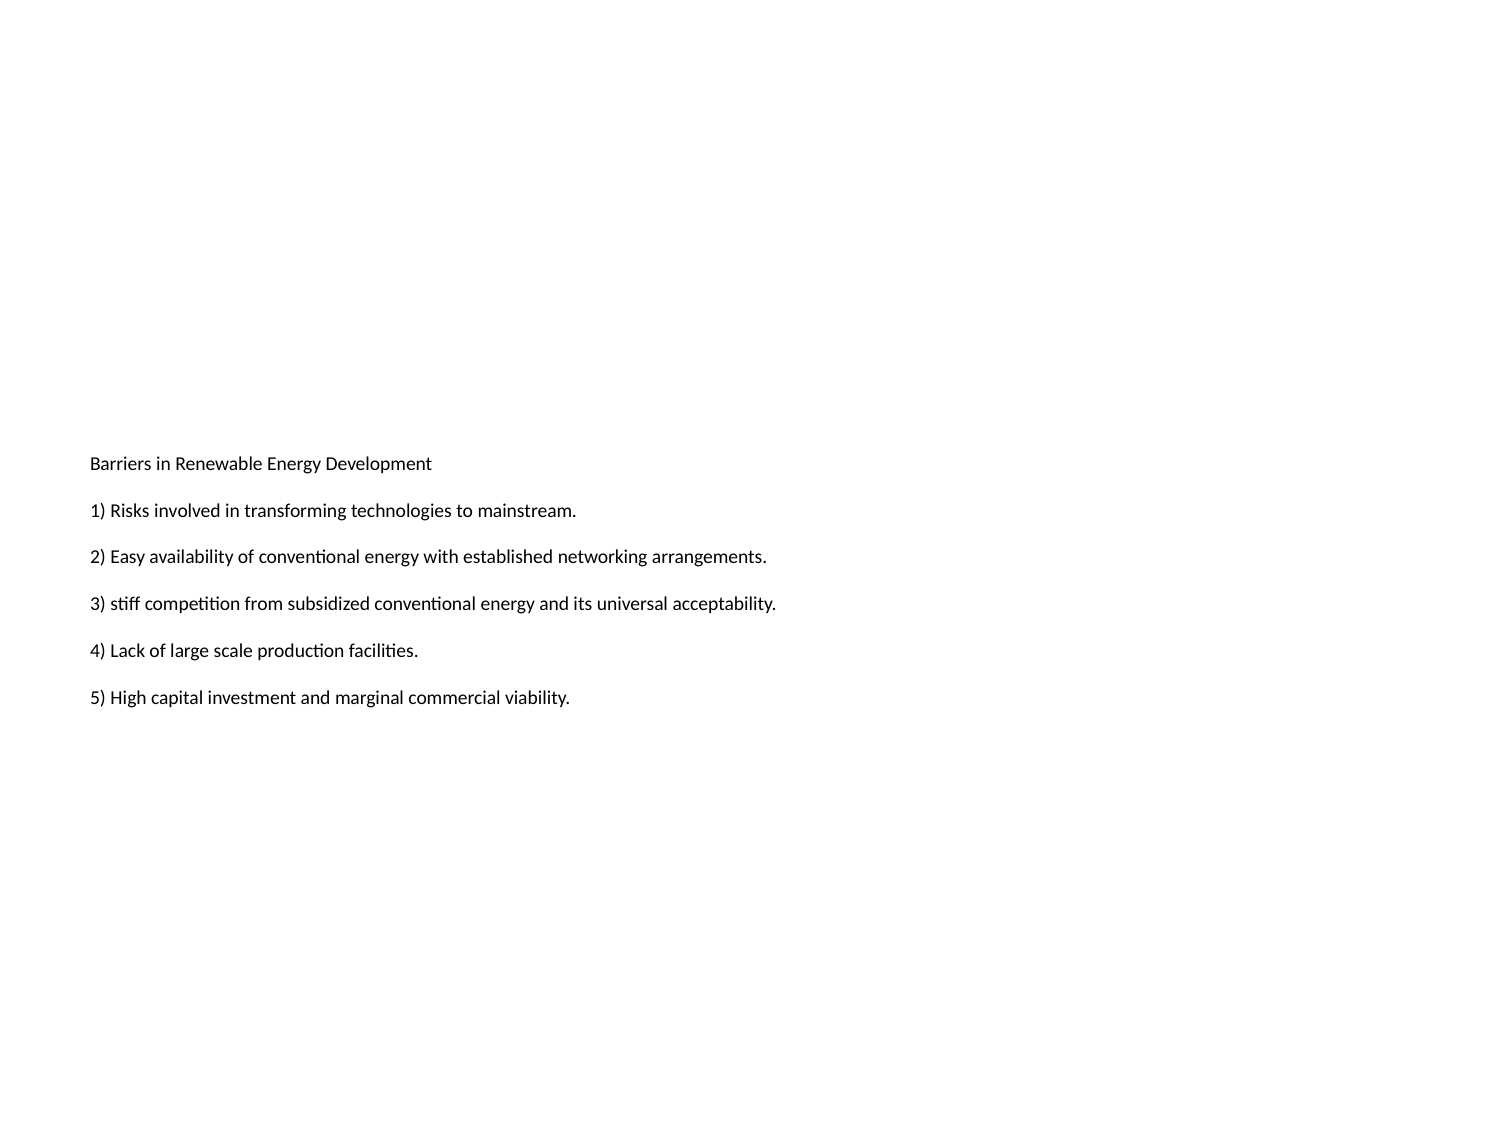

# Barriers in Renewable Energy Development 1) Risks involved in transforming technologies to mainstream. 2) Easy availability of conventional energy with established networking arrangements. 3) stiff competition from subsidized conventional energy and its universal acceptability. 4) Lack of large scale production facilities. 5) High capital investment and marginal commercial viability.